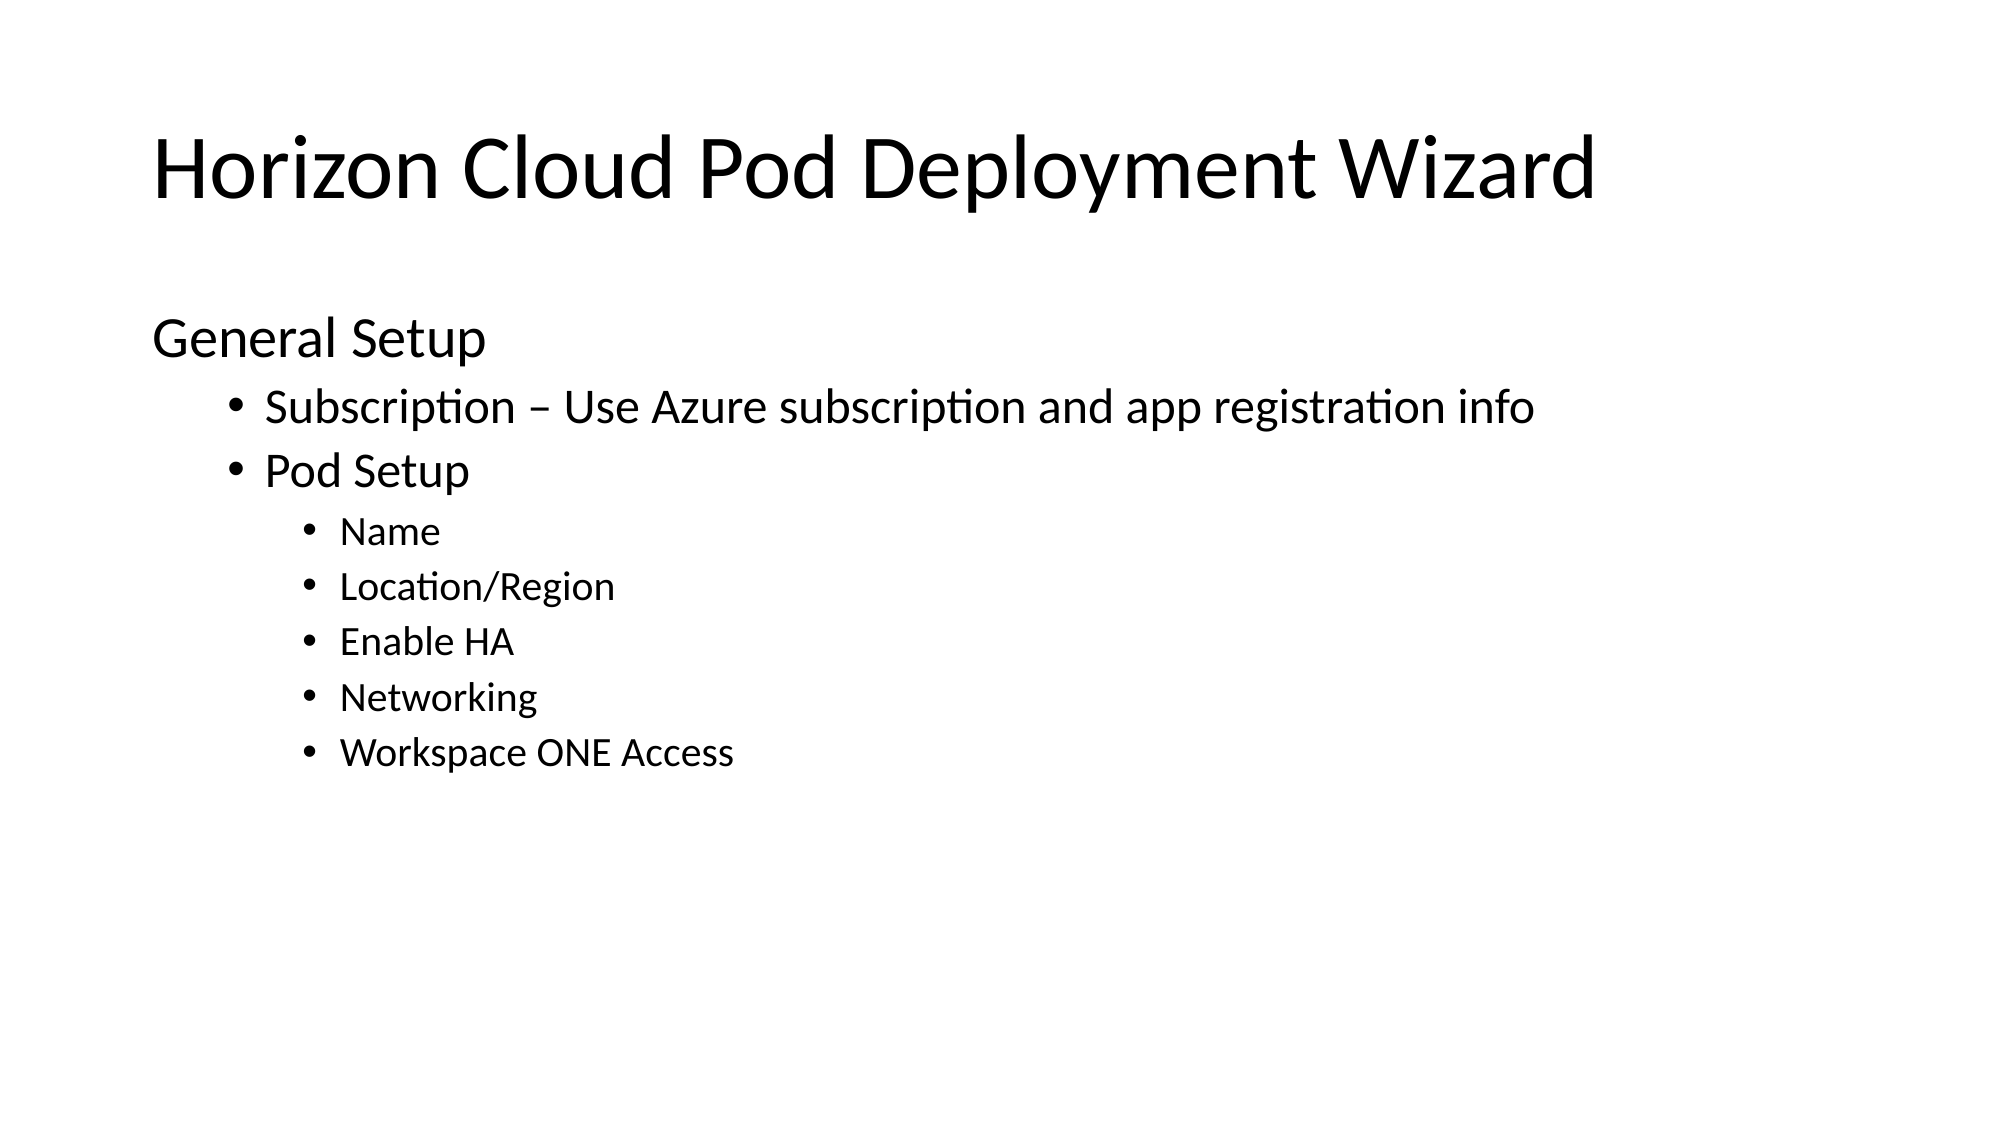

# Horizon Cloud Pod Deployment Wizard
General Setup
Subscription – Use Azure subscription and app registration info
Pod Setup
Name
Location/Region
Enable HA
Networking
Workspace ONE Access